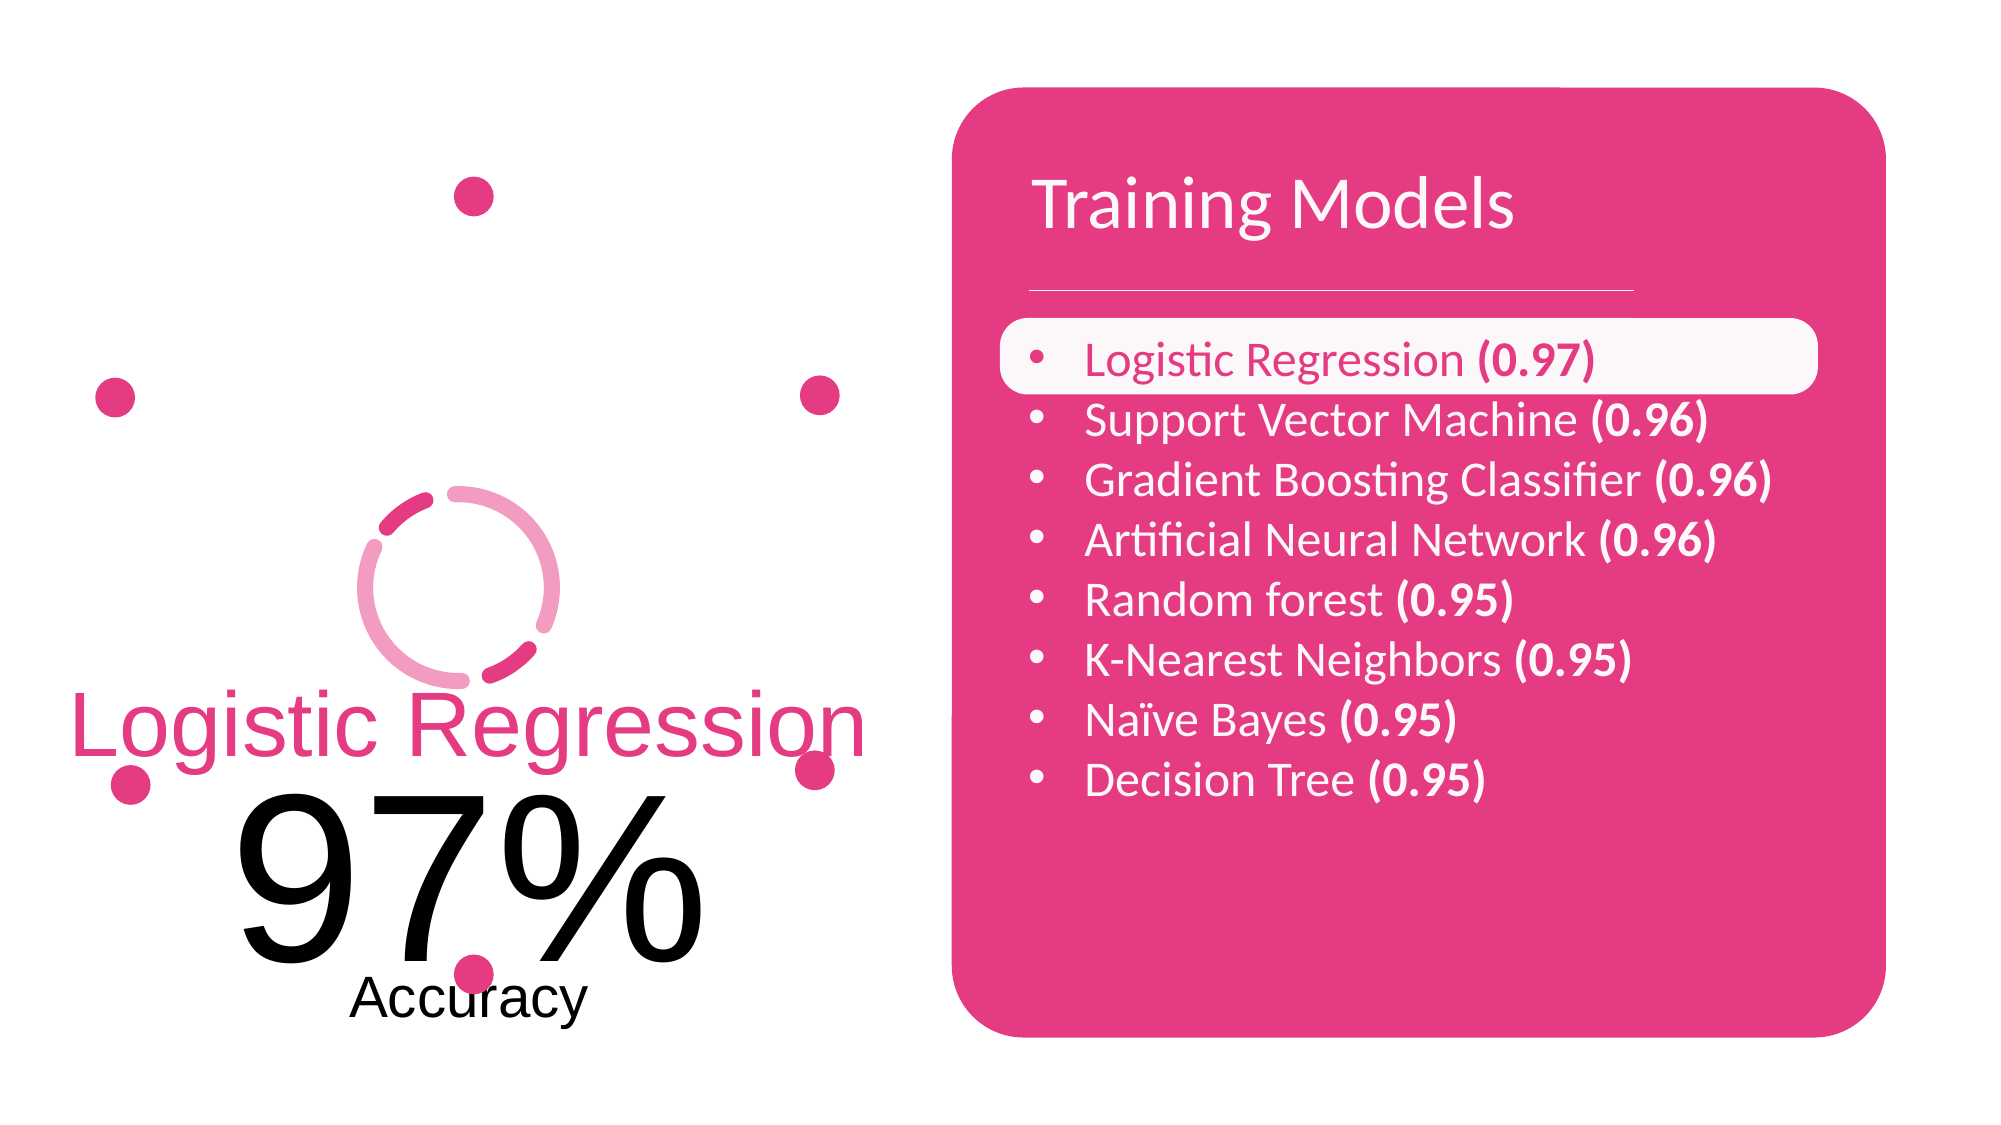

Training Models

Logistic Regression (0.97)
Support Vector Machine (0.96)
Gradient Boosting Classifier (0.96)
Artificial Neural Network (0.96)
Random forest (0.95)
K-Nearest Neighbors (0.95)
Naïve Bayes (0.95)
Decision Tree (0.95)

Logistic Regression

97%
Accuracy